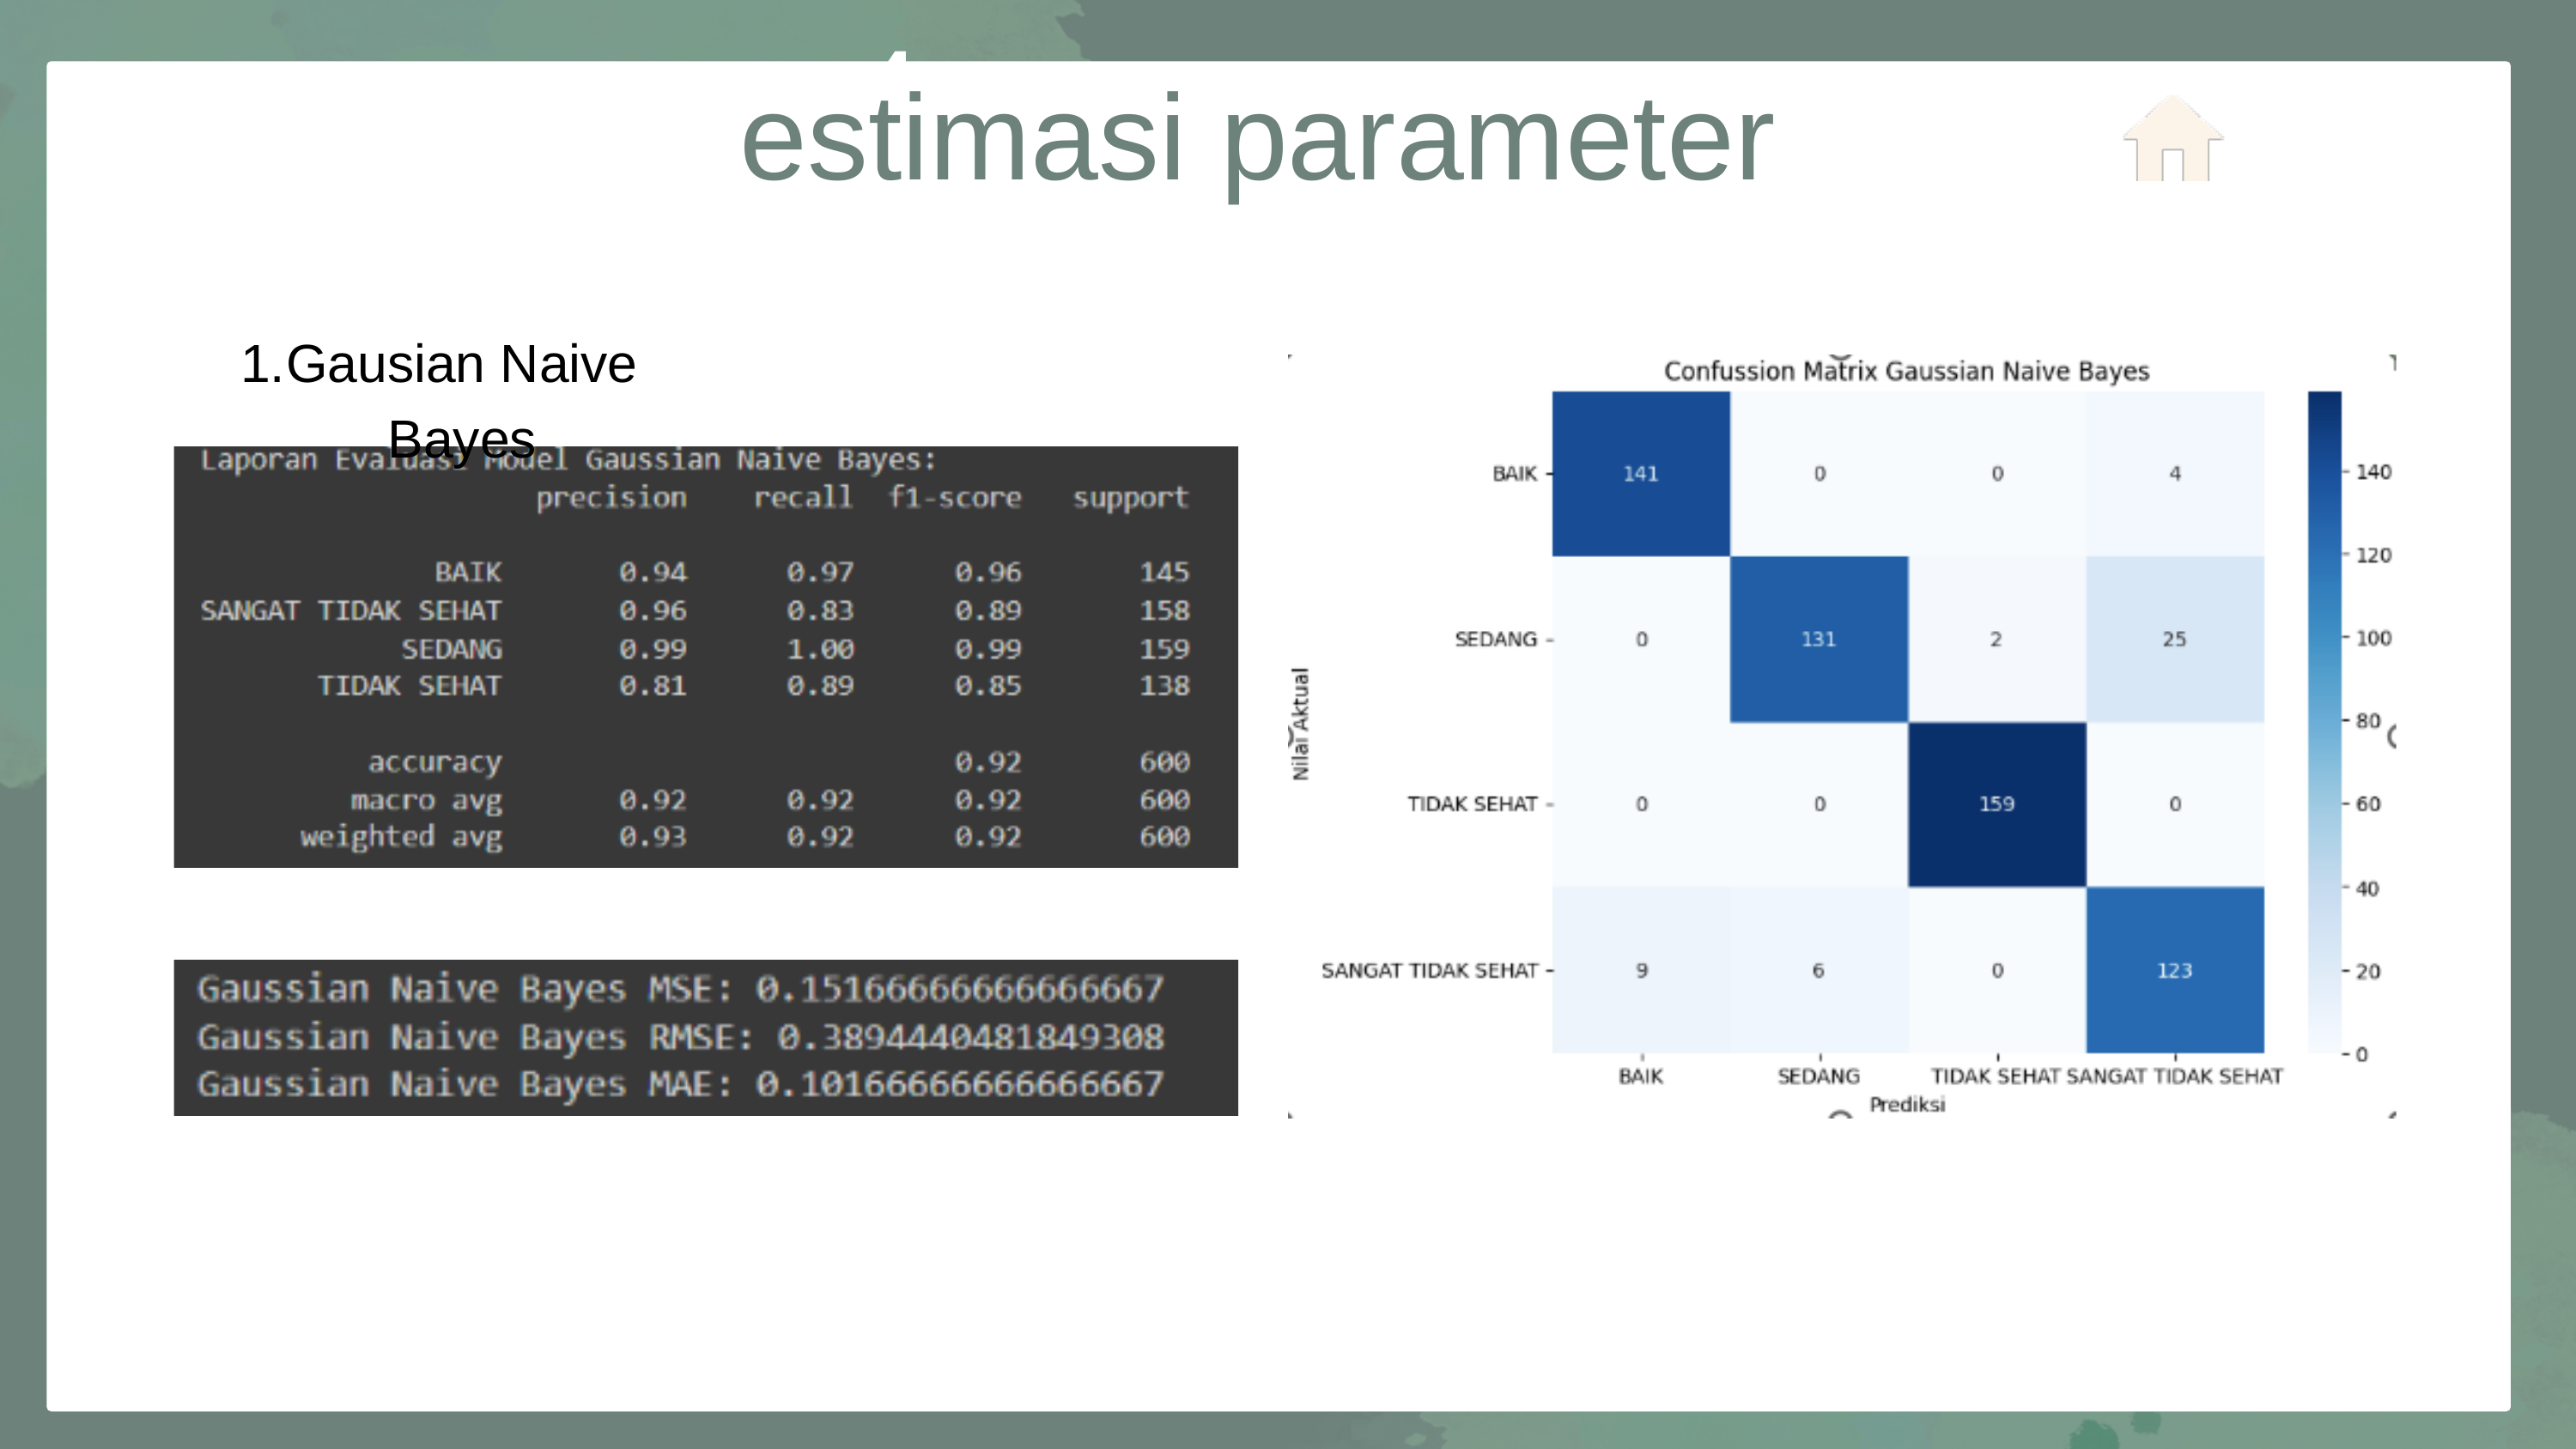

4

estimasi parameter
3
6
1
2
5

Gausian Naive Bayes